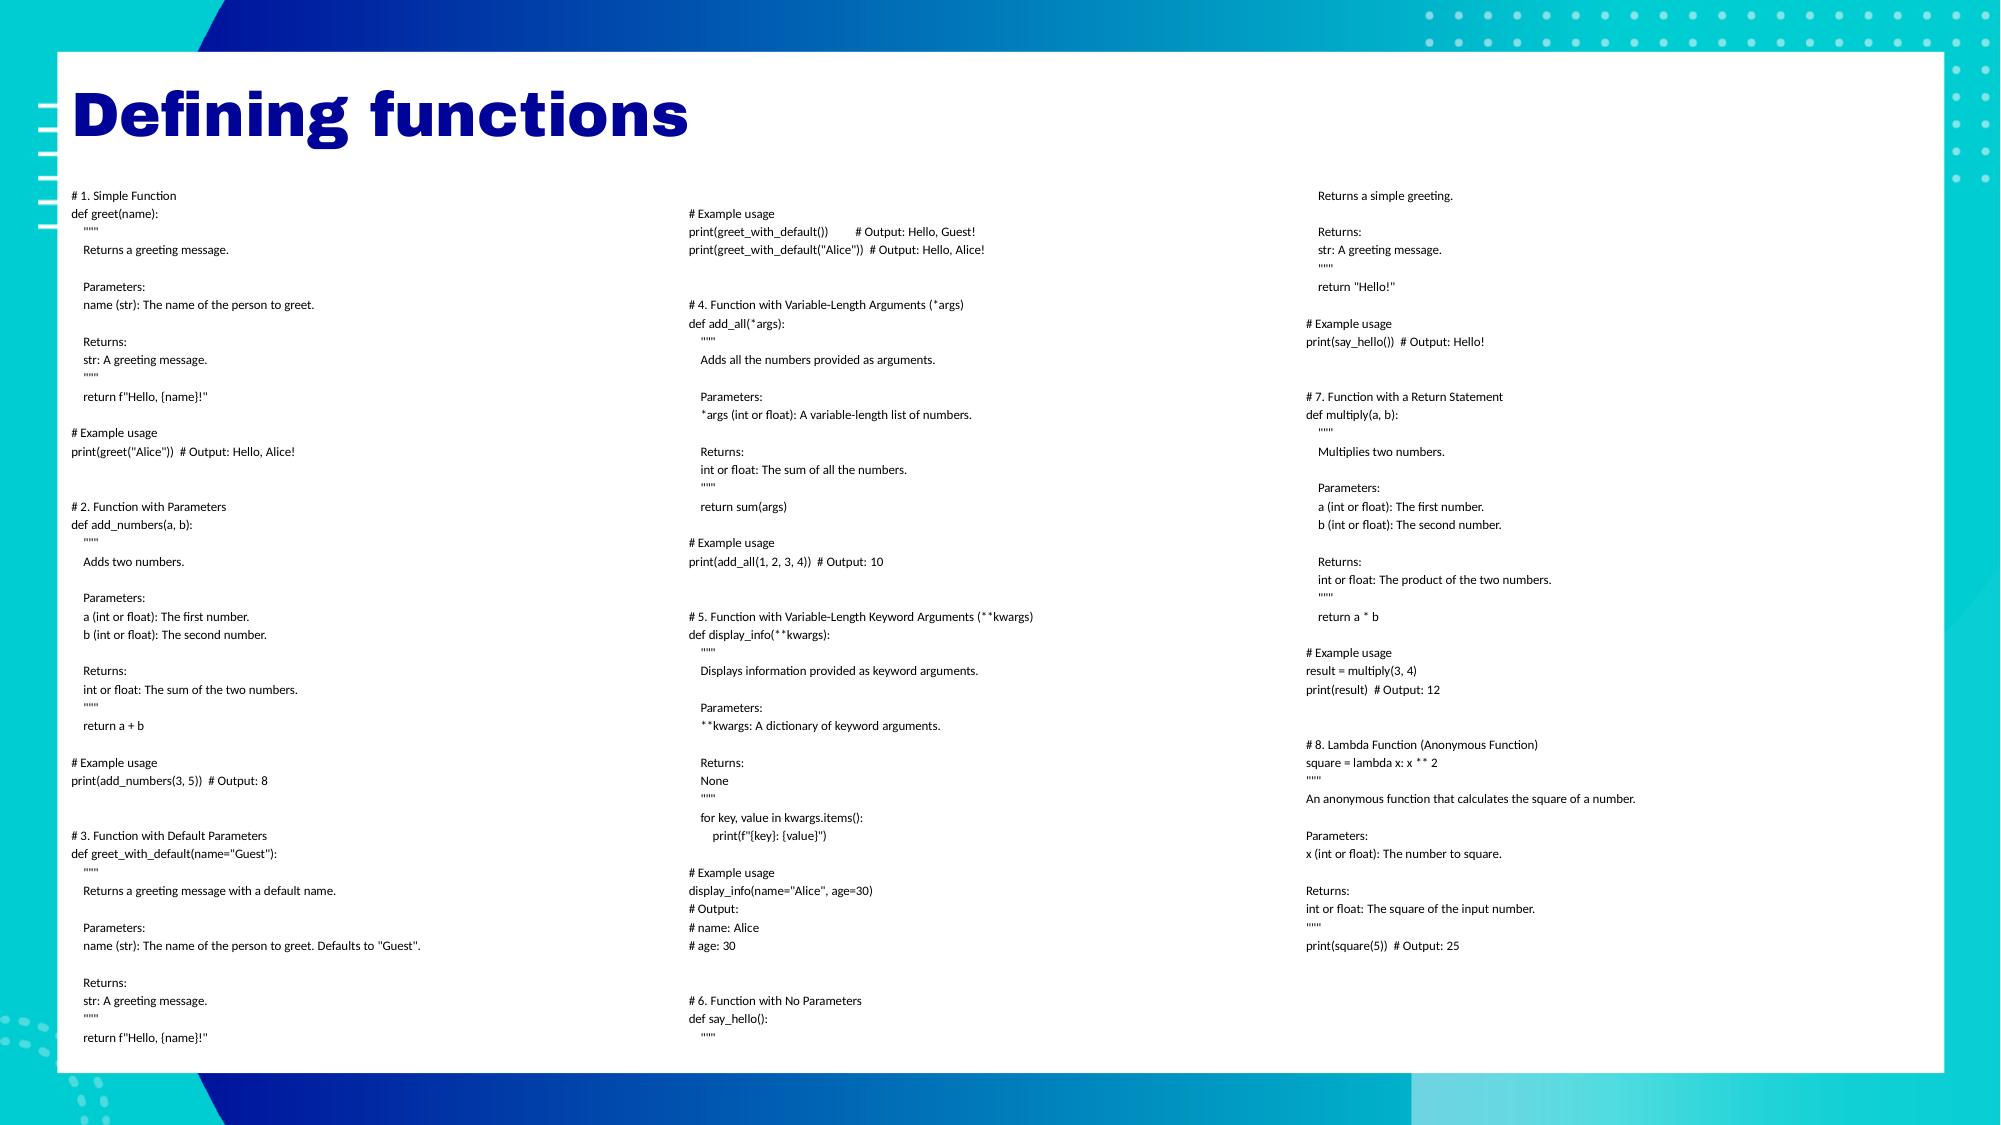

# Defining functions
# 1. Simple Function
def greet(name):
    """
    Returns a greeting message.

    Parameters:
    name (str): The name of the person to greet.

    Returns:
    str: A greeting message.
    """
    return f"Hello, {name}!"

# Example usage
print(greet("Alice"))  # Output: Hello, Alice!

# 2. Function with Parameters
def add_numbers(a, b):
    """
    Adds two numbers.

    Parameters:
    a (int or float): The first number.
    b (int or float): The second number.

    Returns:
    int or float: The sum of the two numbers.
    """
    return a + b

# Example usage
print(add_numbers(3, 5))  # Output: 8

# 3. Function with Default Parameters
def greet_with_default(name="Guest"):
    """
    Returns a greeting message with a default name.

    Parameters:
    name (str): The name of the person to greet. Defaults to "Guest".

    Returns:
    str: A greeting message.
    """
    return f"Hello, {name}!"

# Example usage
print(greet_with_default())         # Output: Hello, Guest!
print(greet_with_default("Alice"))  # Output: Hello, Alice!

# 4. Function with Variable-Length Arguments (*args)
def add_all(*args):
    """
    Adds all the numbers provided as arguments.

    Parameters:
    *args (int or float): A variable-length list of numbers.

    Returns:
    int or float: The sum of all the numbers.
    """
    return sum(args)

# Example usage
print(add_all(1, 2, 3, 4))  # Output: 10

# 5. Function with Variable-Length Keyword Arguments (**kwargs)
def display_info(**kwargs):
    """
    Displays information provided as keyword arguments.

    Parameters:
    **kwargs: A dictionary of keyword arguments.

    Returns:
    None
    """
    for key, value in kwargs.items():
        print(f"{key}: {value}")

# Example usage
display_info(name="Alice", age=30)
# Output:
# name: Alice
# age: 30

# 6. Function with No Parameters
def say_hello():
    """
    Returns a simple greeting.

    Returns:
    str: A greeting message.
    """
    return "Hello!"

# Example usage
print(say_hello())  # Output: Hello!

# 7. Function with a Return Statement
def multiply(a, b):
    """
    Multiplies two numbers.

    Parameters:
    a (int or float): The first number.
    b (int or float): The second number.

    Returns:
    int or float: The product of the two numbers.
    """
    return a * b

# Example usage
result = multiply(3, 4)
print(result)  # Output: 12

# 8. Lambda Function (Anonymous Function)
square = lambda x: x ** 2
"""
An anonymous function that calculates the square of a number.

Parameters:
x (int or float): The number to square.

Returns:
int or float: The square of the input number.
"""
print(square(5))  # Output: 25